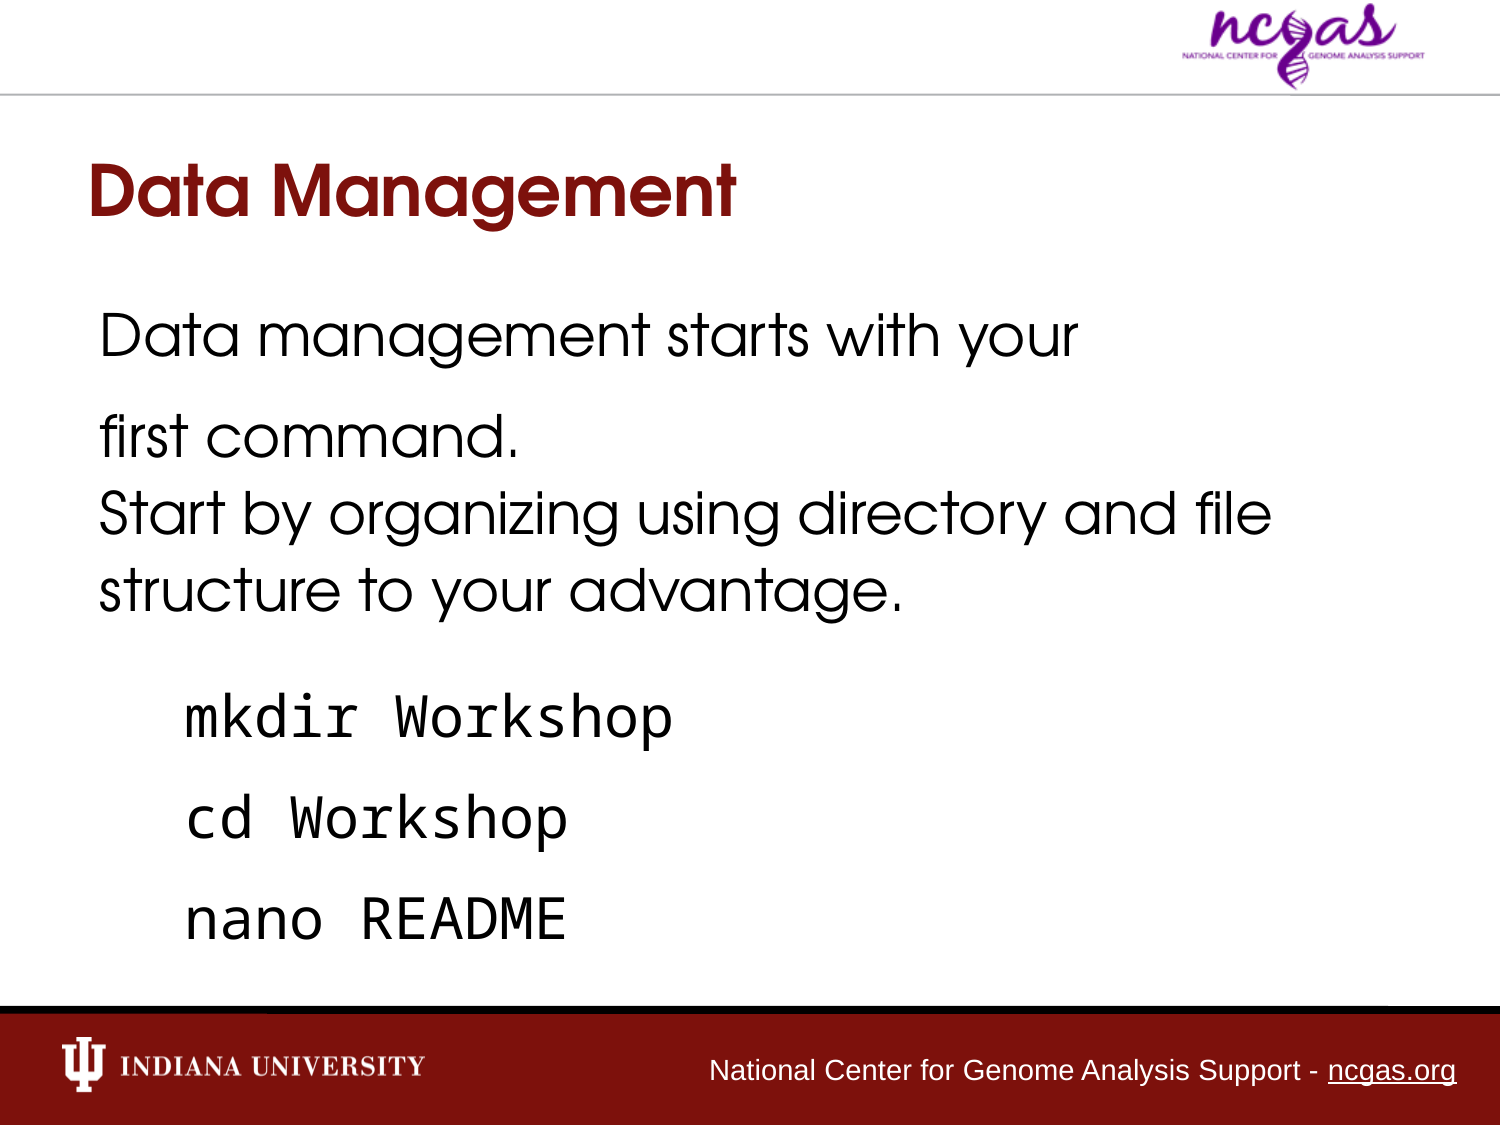

Data Management
Data management starts with your
first command.
Start by organizing using directory and file structure to your advantage.

mkdir Workshop
cd Workshop
nano README
National Center for Genome Analysis Support - ncgas.org